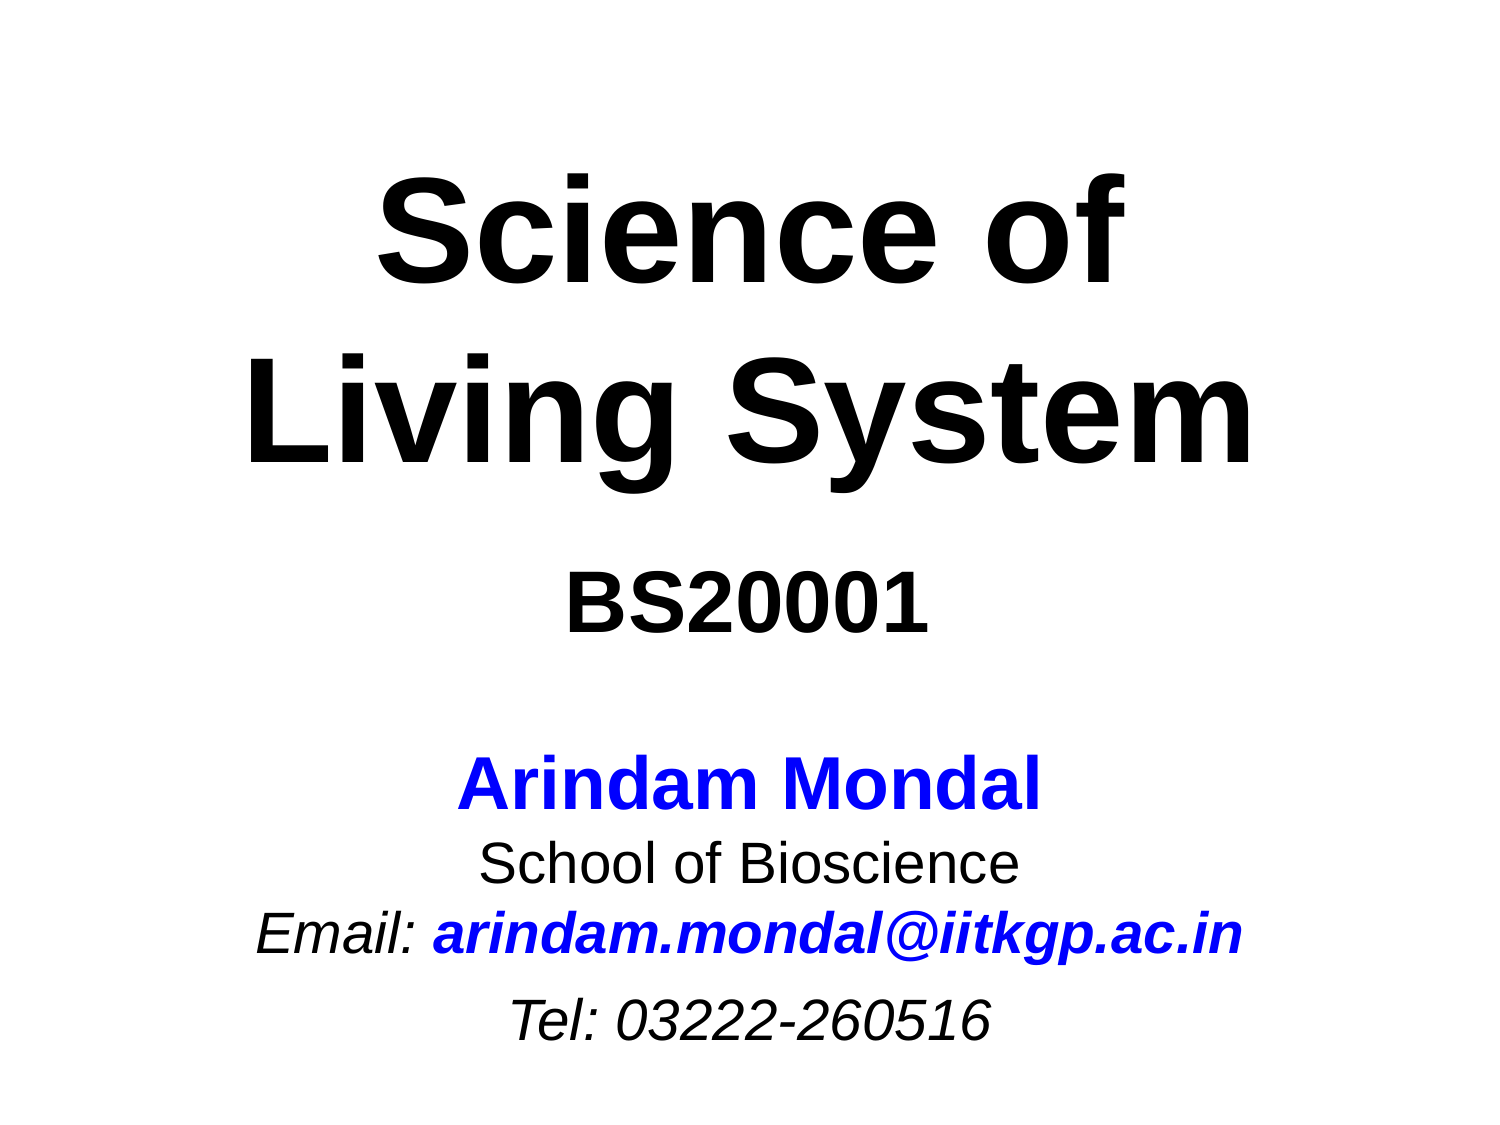

Science of Living System
BS20001
Arindam Mondal
School of Bioscience
Email: arindam.mondal@iitkgp.ac.in

Tel: 03222-260516